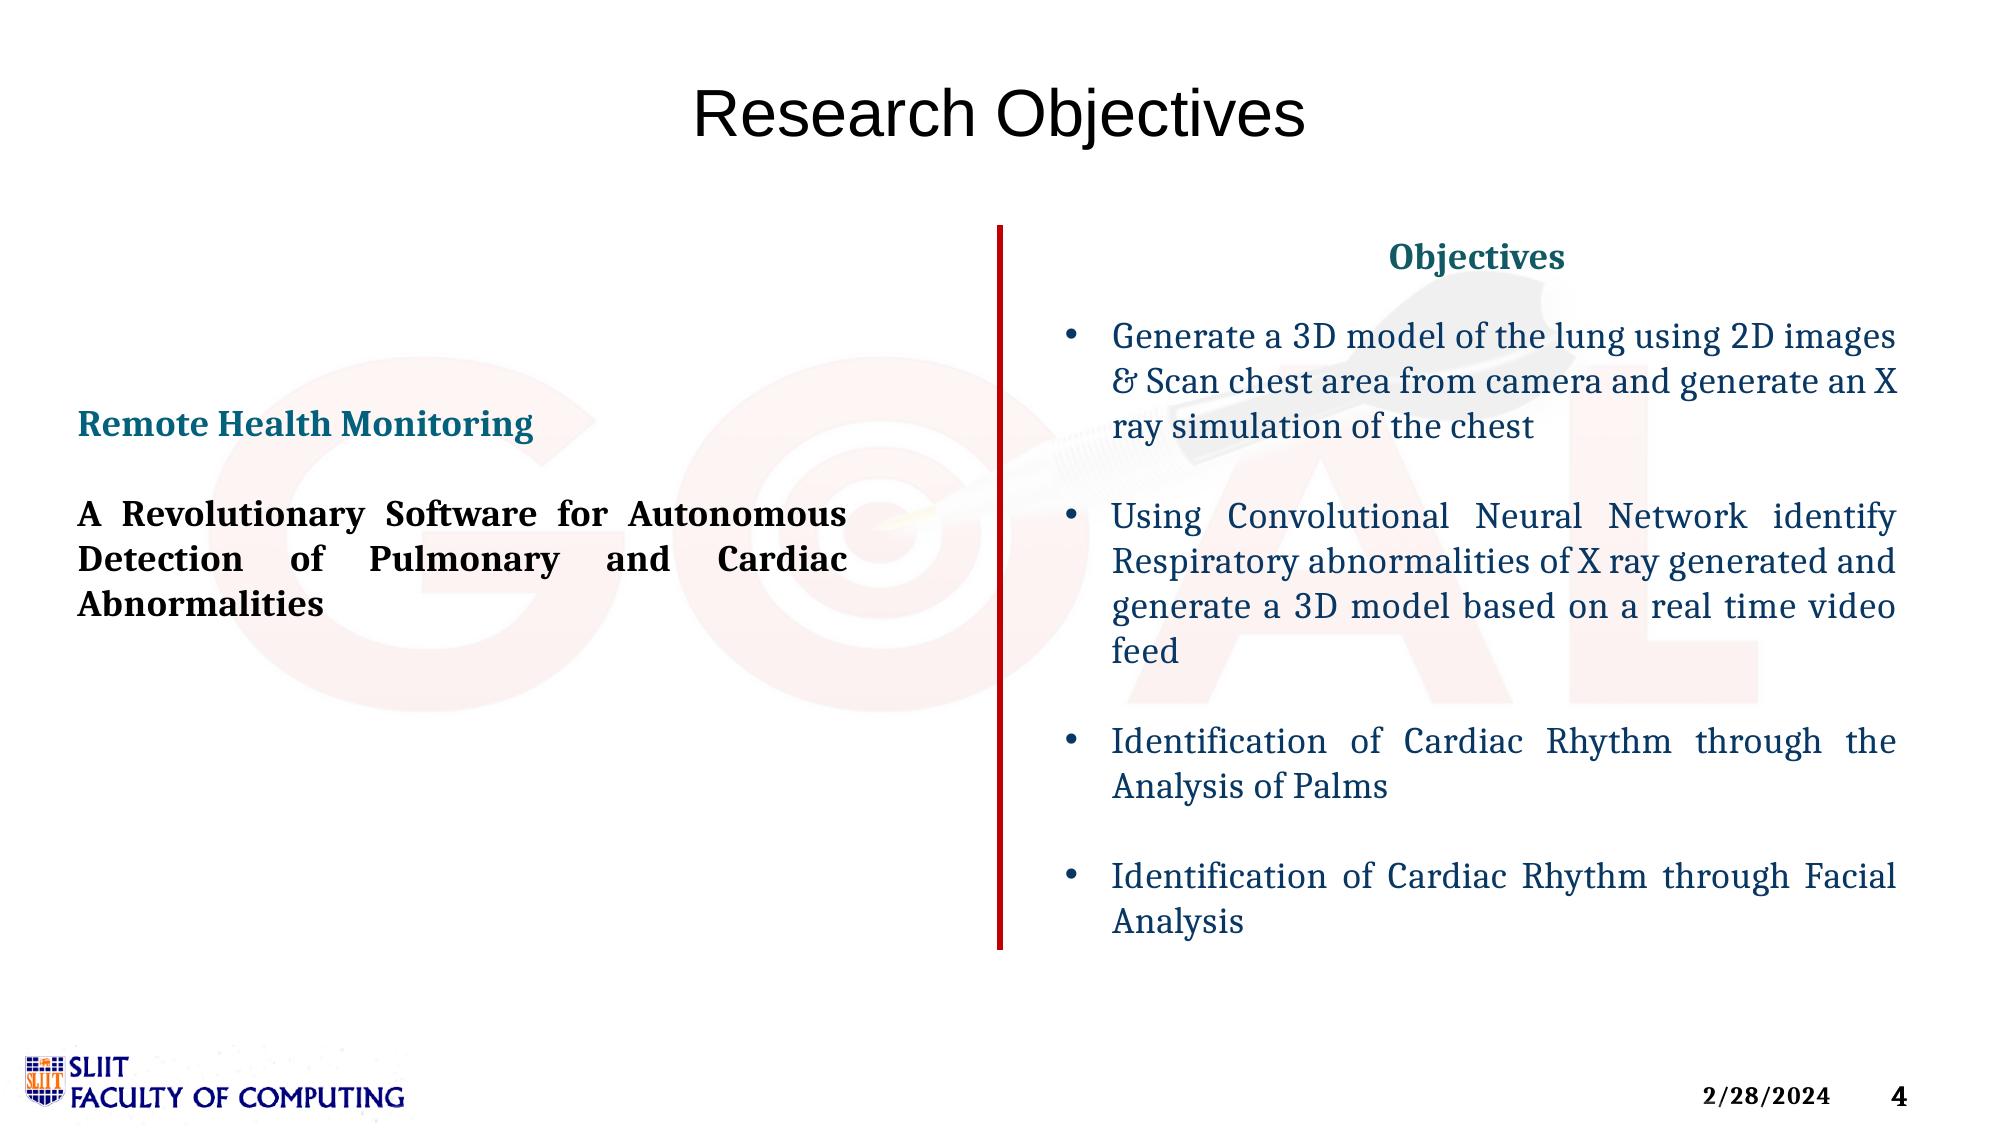

Research Objectives
Objectives
Generate a 3D model of the lung using 2D images & Scan chest area from camera and generate an X ray simulation of the chest

Using Convolutional Neural Network identify Respiratory abnormalities of X ray generated and generate a 3D model based on a real time video feed

Identification of Cardiac Rhythm through the Analysis of Palms

Identification of Cardiac Rhythm through Facial Analysis
Remote Health Monitoring

A Revolutionary Software for Autonomous Detection of Pulmonary and Cardiac Abnormalities